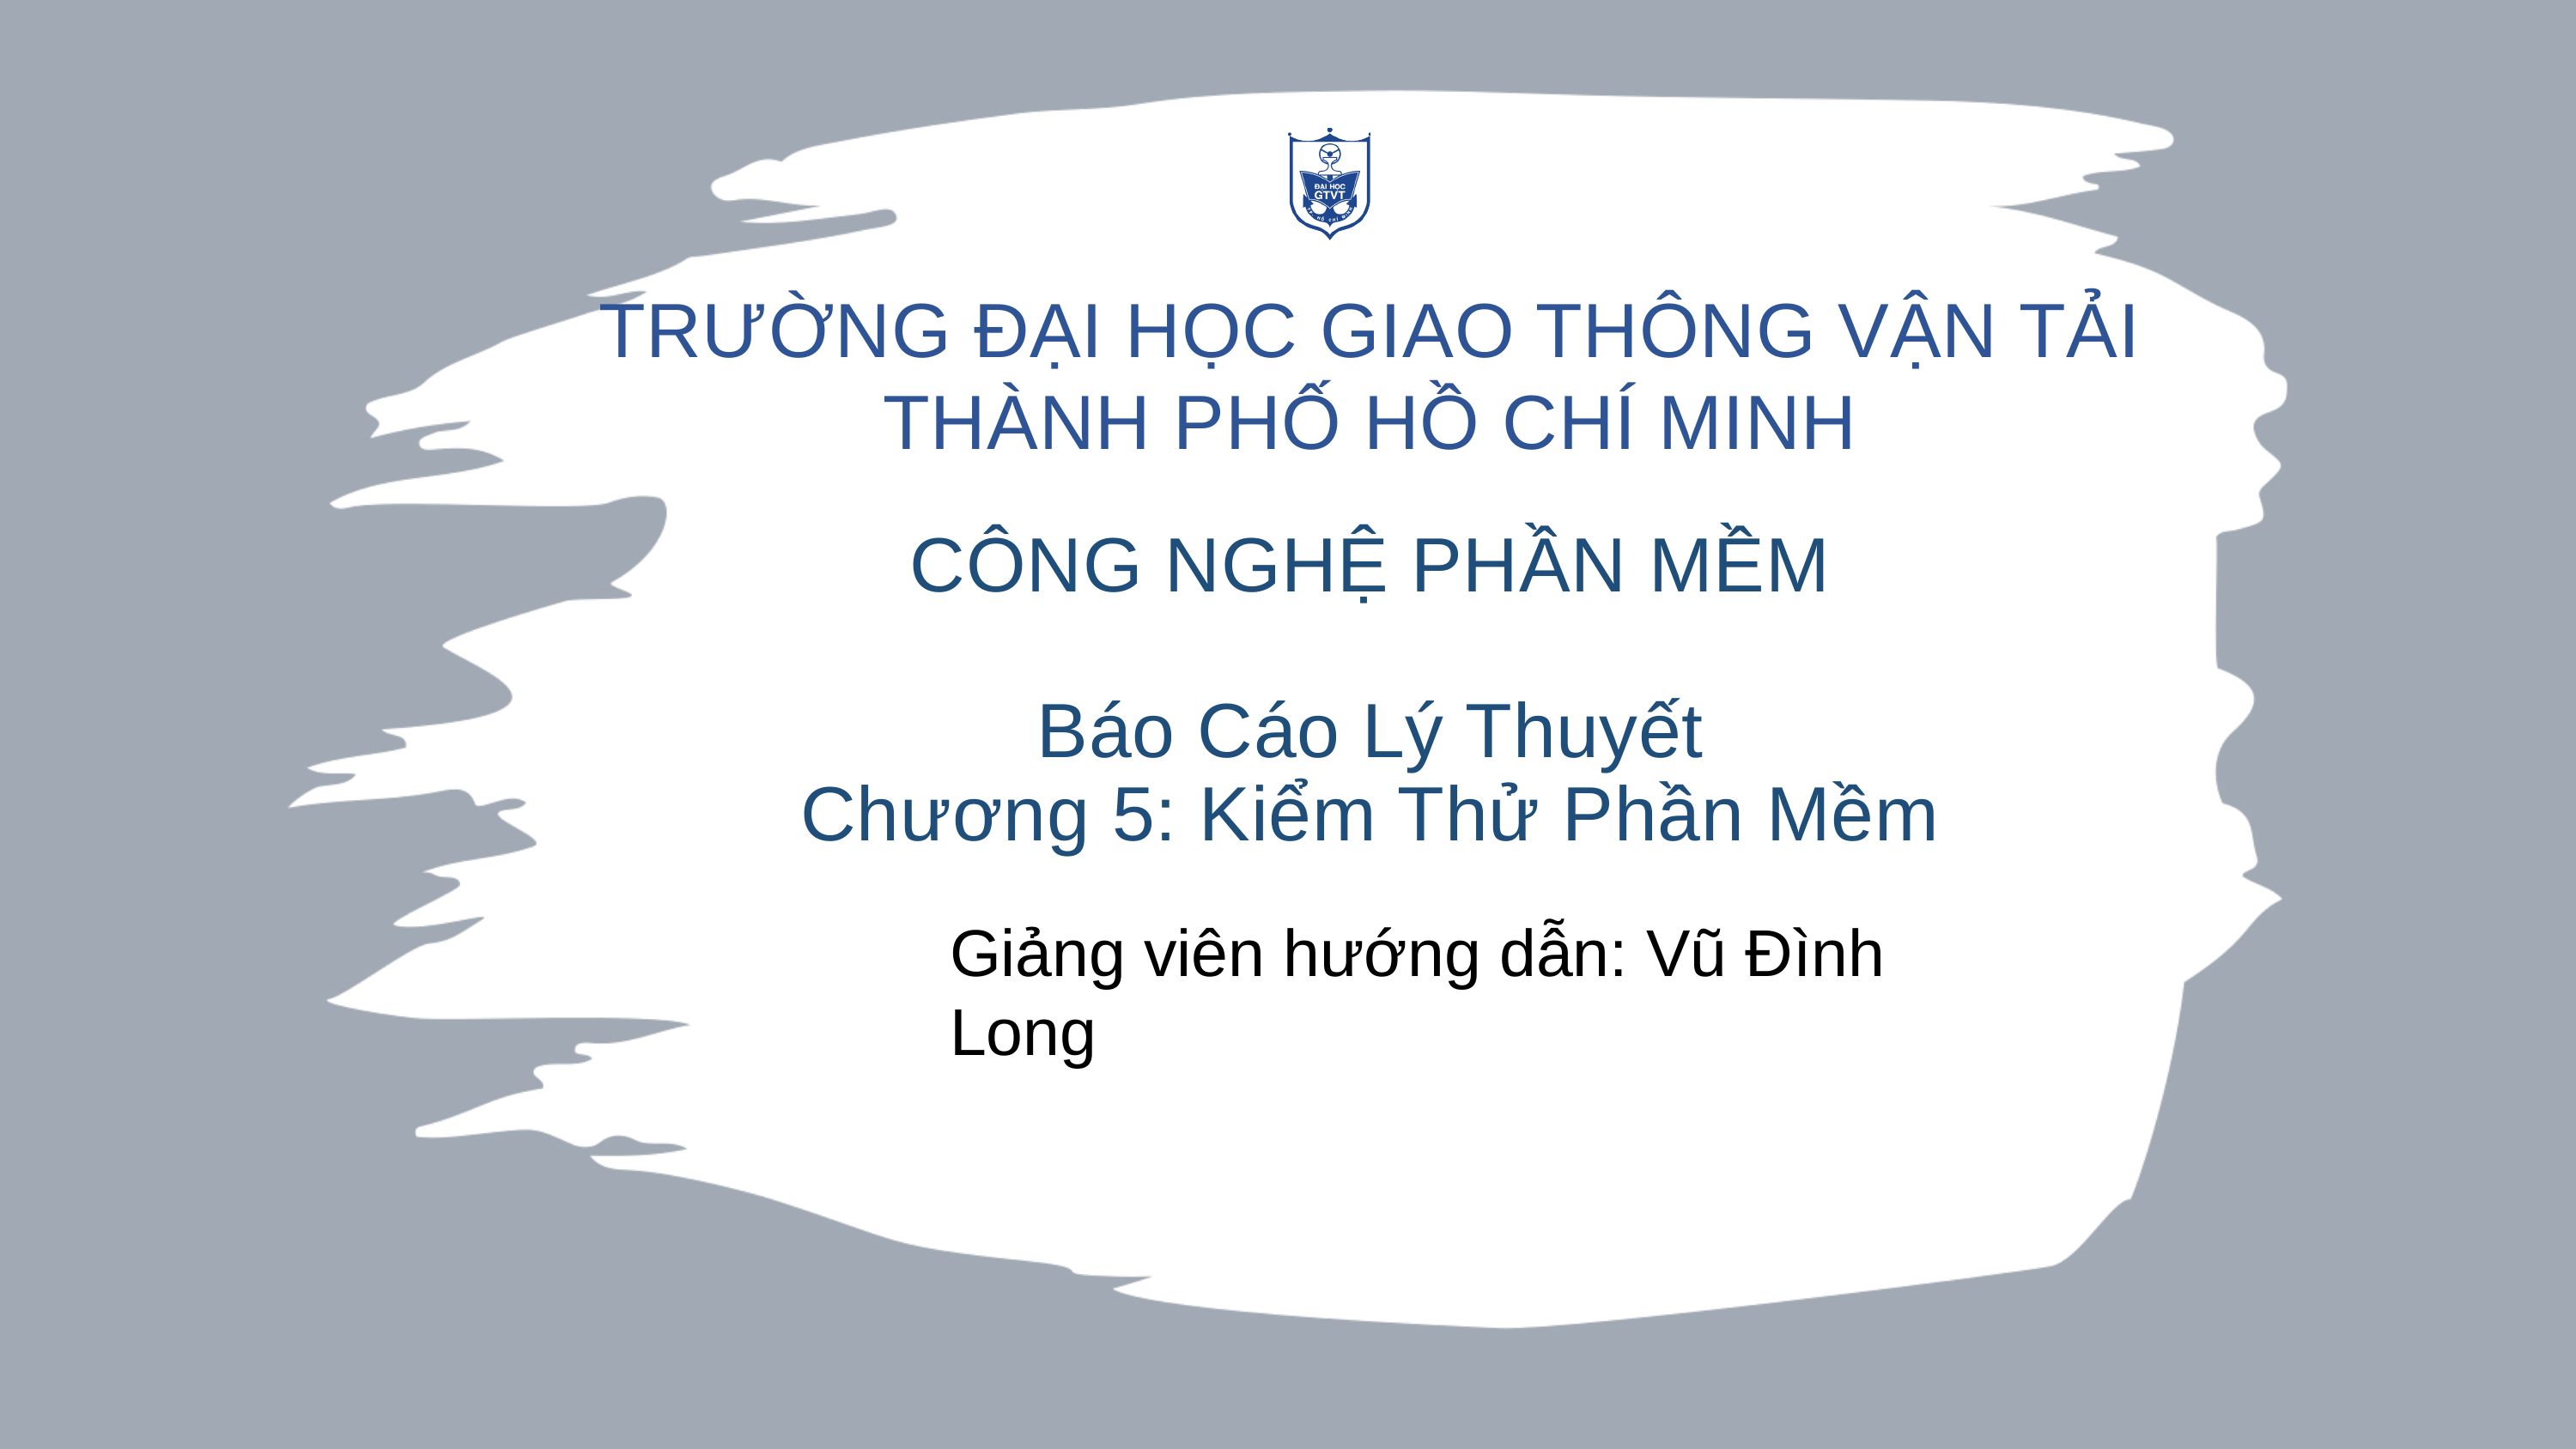

TRƯỜNG ĐẠI HỌC GIAO THÔNG VẬN TẢI THÀNH PHỐ HỒ CHÍ MINH
CÔNG NGHỆ PHẦN MỀM

Báo Cáo Lý Thuyết
Chương 5: Kiểm Thử Phần Mềm
Giảng viên hướng dẫn: Vũ Đình Long